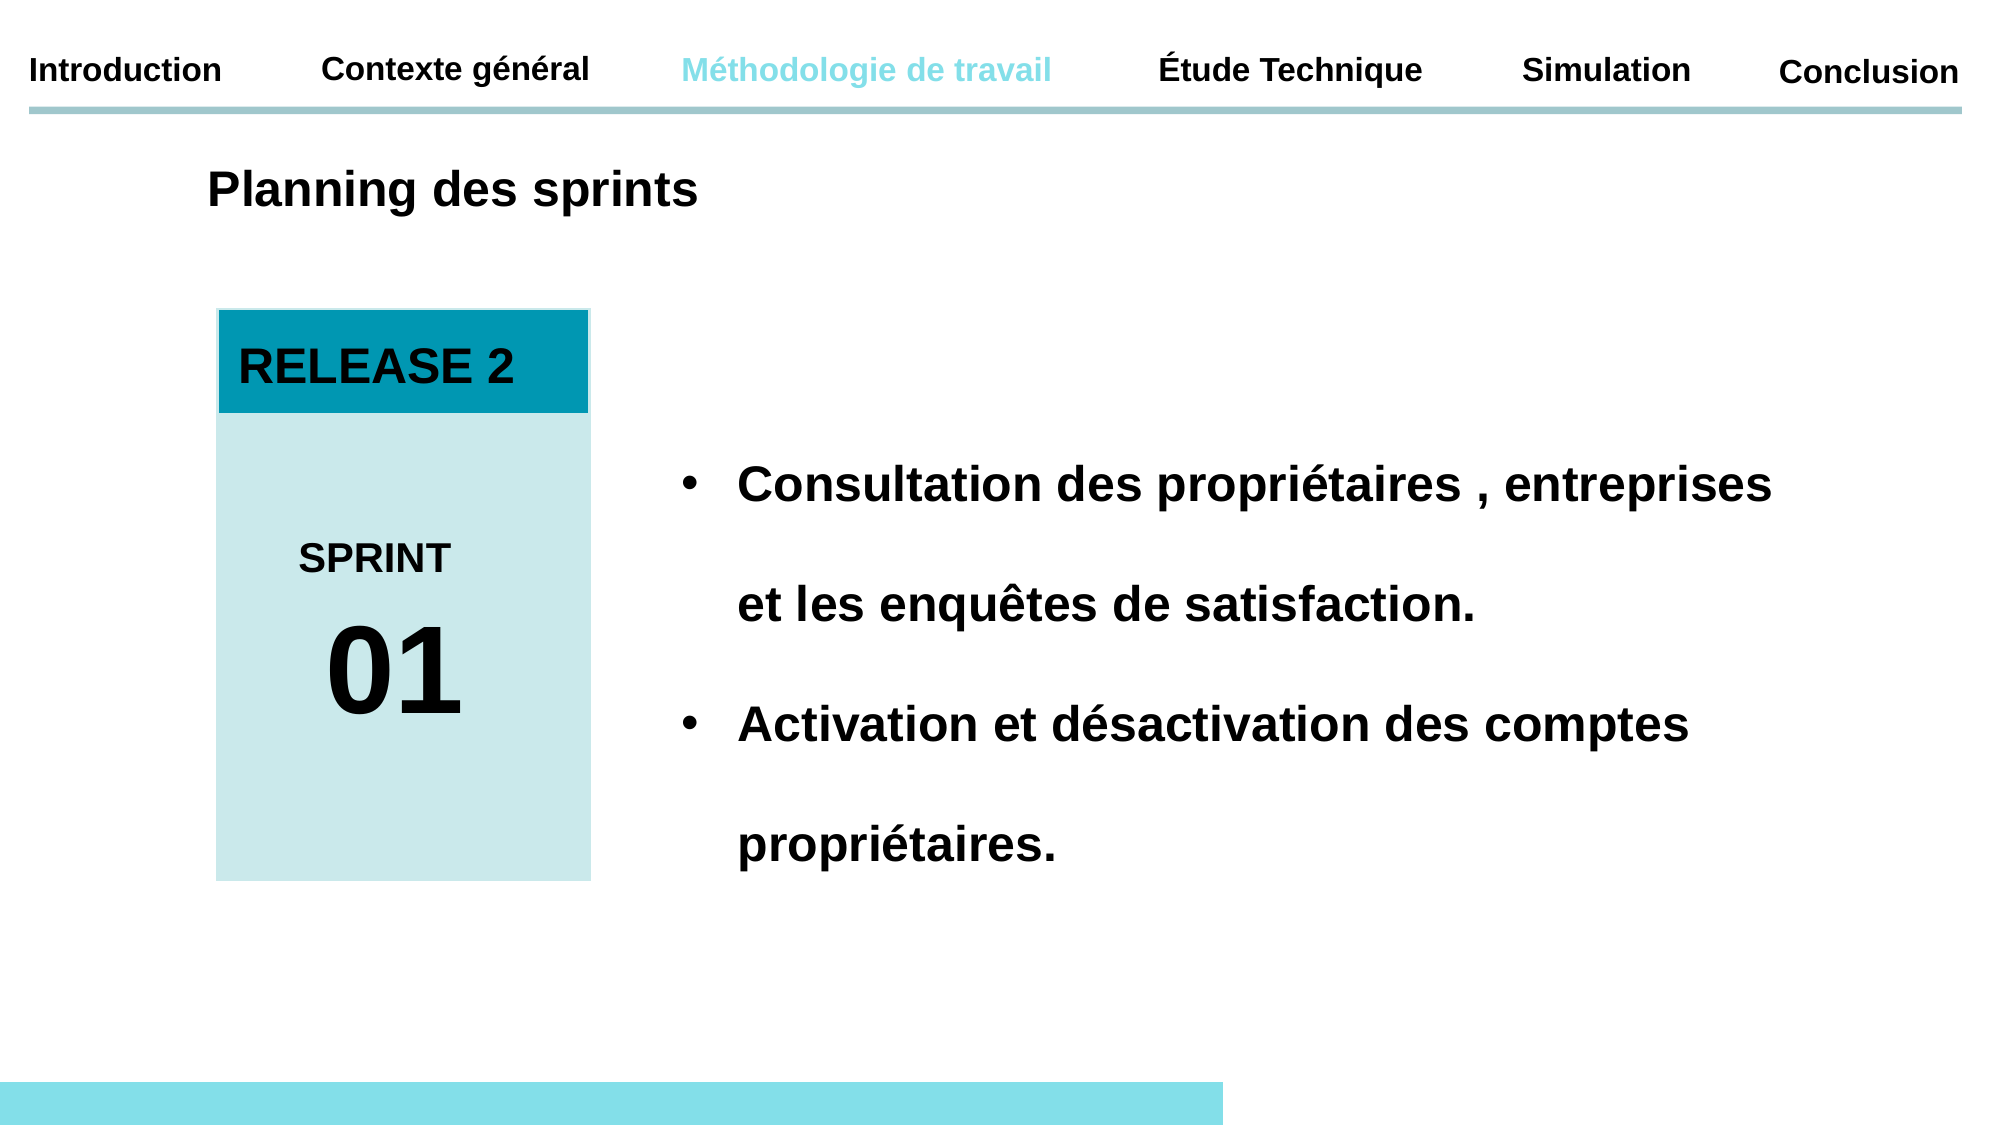

Contexte général
Introduction
Méthodologie de travail
 Étude Technique
Simulation
Conclusion

Planning des sprints

RELEASE 2
Consultation des propriétaires , entreprises
et les enquêtes de satisfaction.
Activation et désactivation des comptes
propriétaires.

SPRINT

01